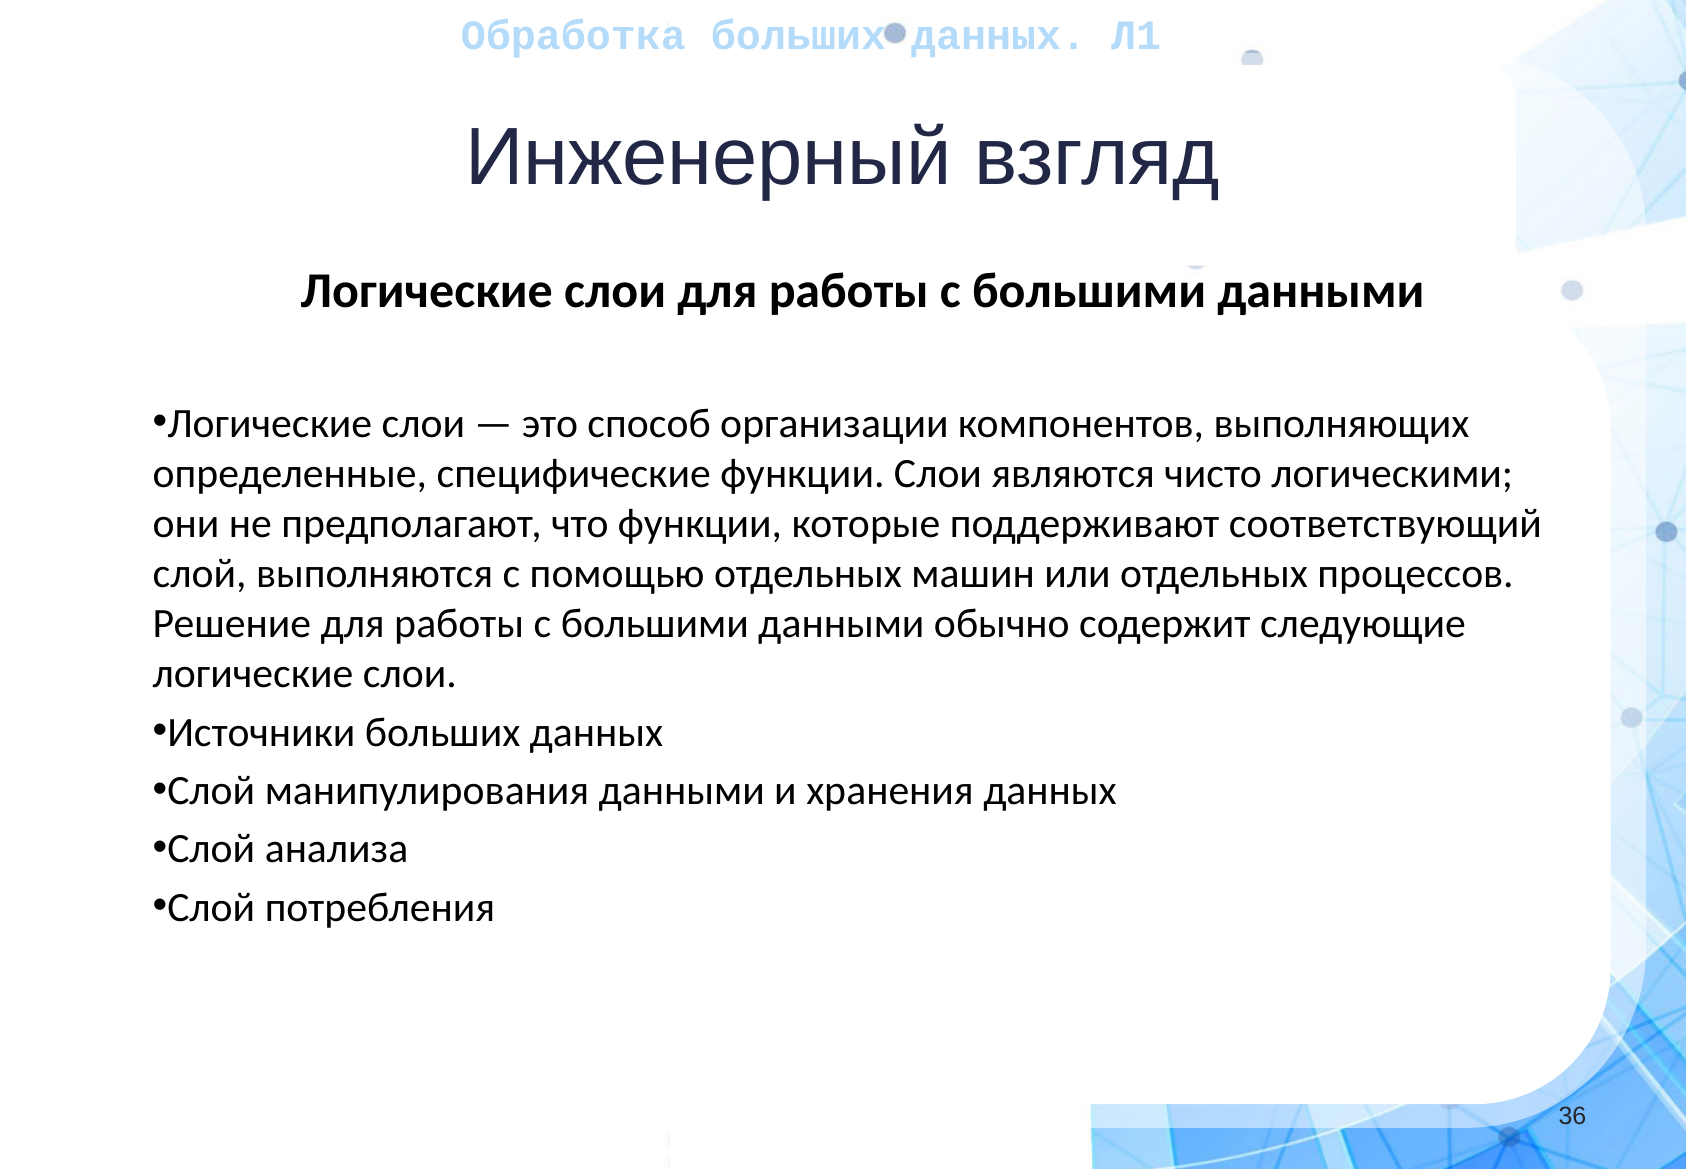

Обработка больших данных. Л1

Инженерный взгляд
Логические слои для работы с большими данными

Логические слои — это способ организации компонентов, выполняющих определенные, специфические функции. Слои являются чисто логическими; они не предполагают, что функции, которые поддерживают соответствующий слой, выполняются с помощью отдельных машин или отдельных процессов. Решение для работы с большими данными обычно содержит следующие логические слои.
Источники больших данных
Слой манипулирования данными и хранения данных
Слой анализа
Слой потребления

36